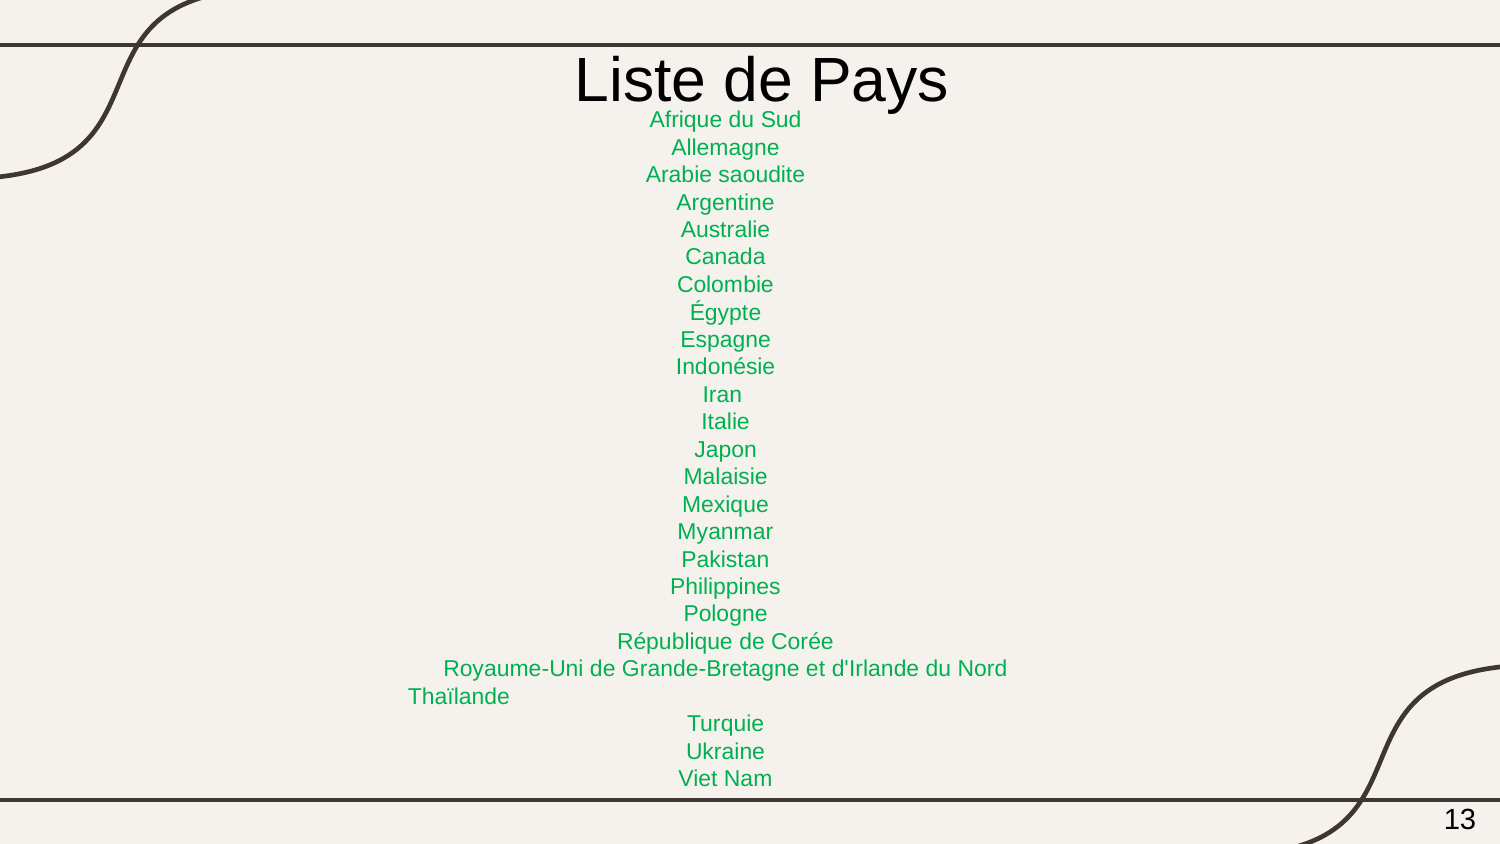

Liste de Pays
Afrique du Sud
Allemagne
Arabie saoudite
Argentine
Australie
Canada
Colombie
Égypte
Espagne
Indonésie
Iran
Italie
Japon
Malaisie
Mexique
Myanmar
Pakistan
Philippines
Pologne
République de Corée
Royaume-Uni de Grande-Bretagne et d'Irlande du Nord
Thaïlande
Turquie
Ukraine
Viet Nam
13